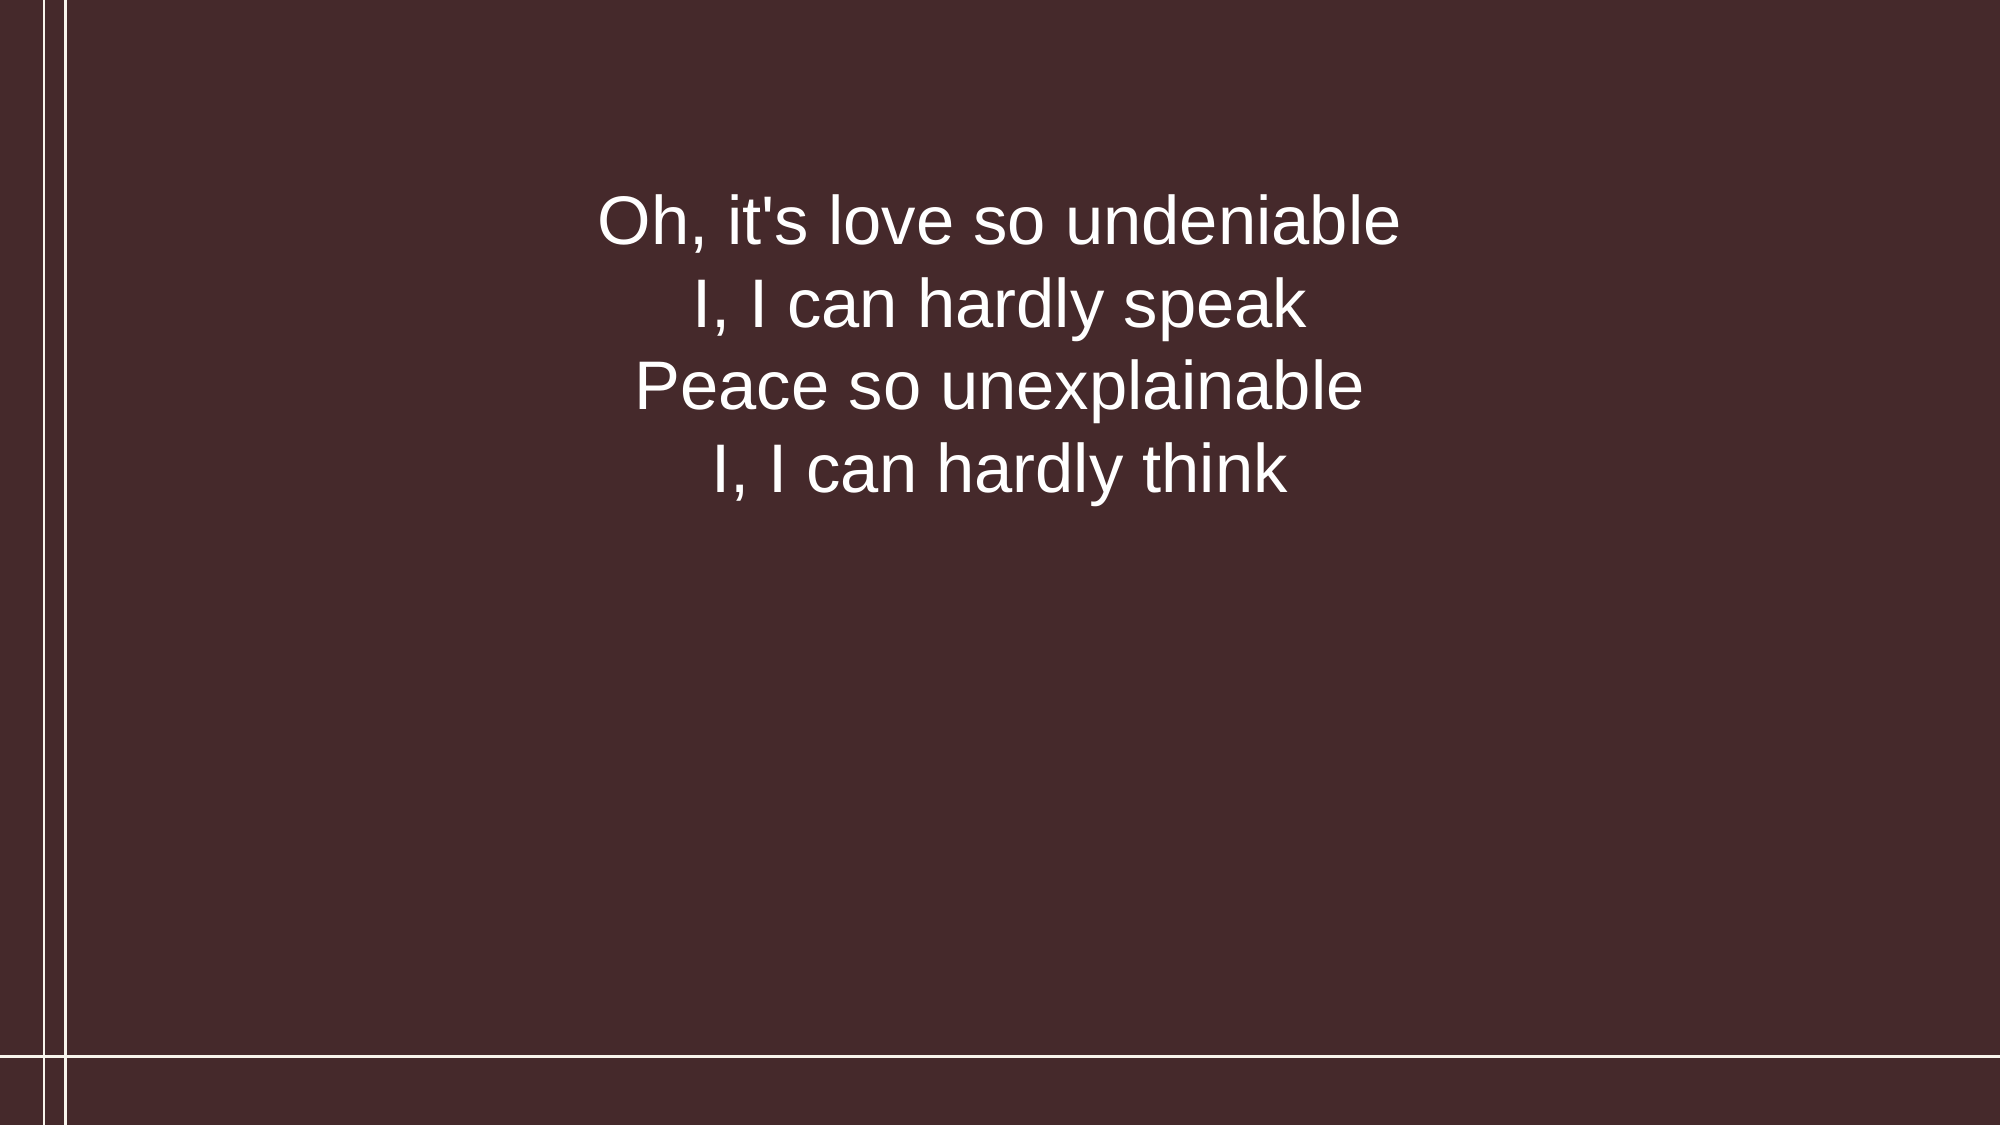

Oh, it's love so undeniable
I, I can hardly speak
Peace so unexplainable
I, I can hardly think